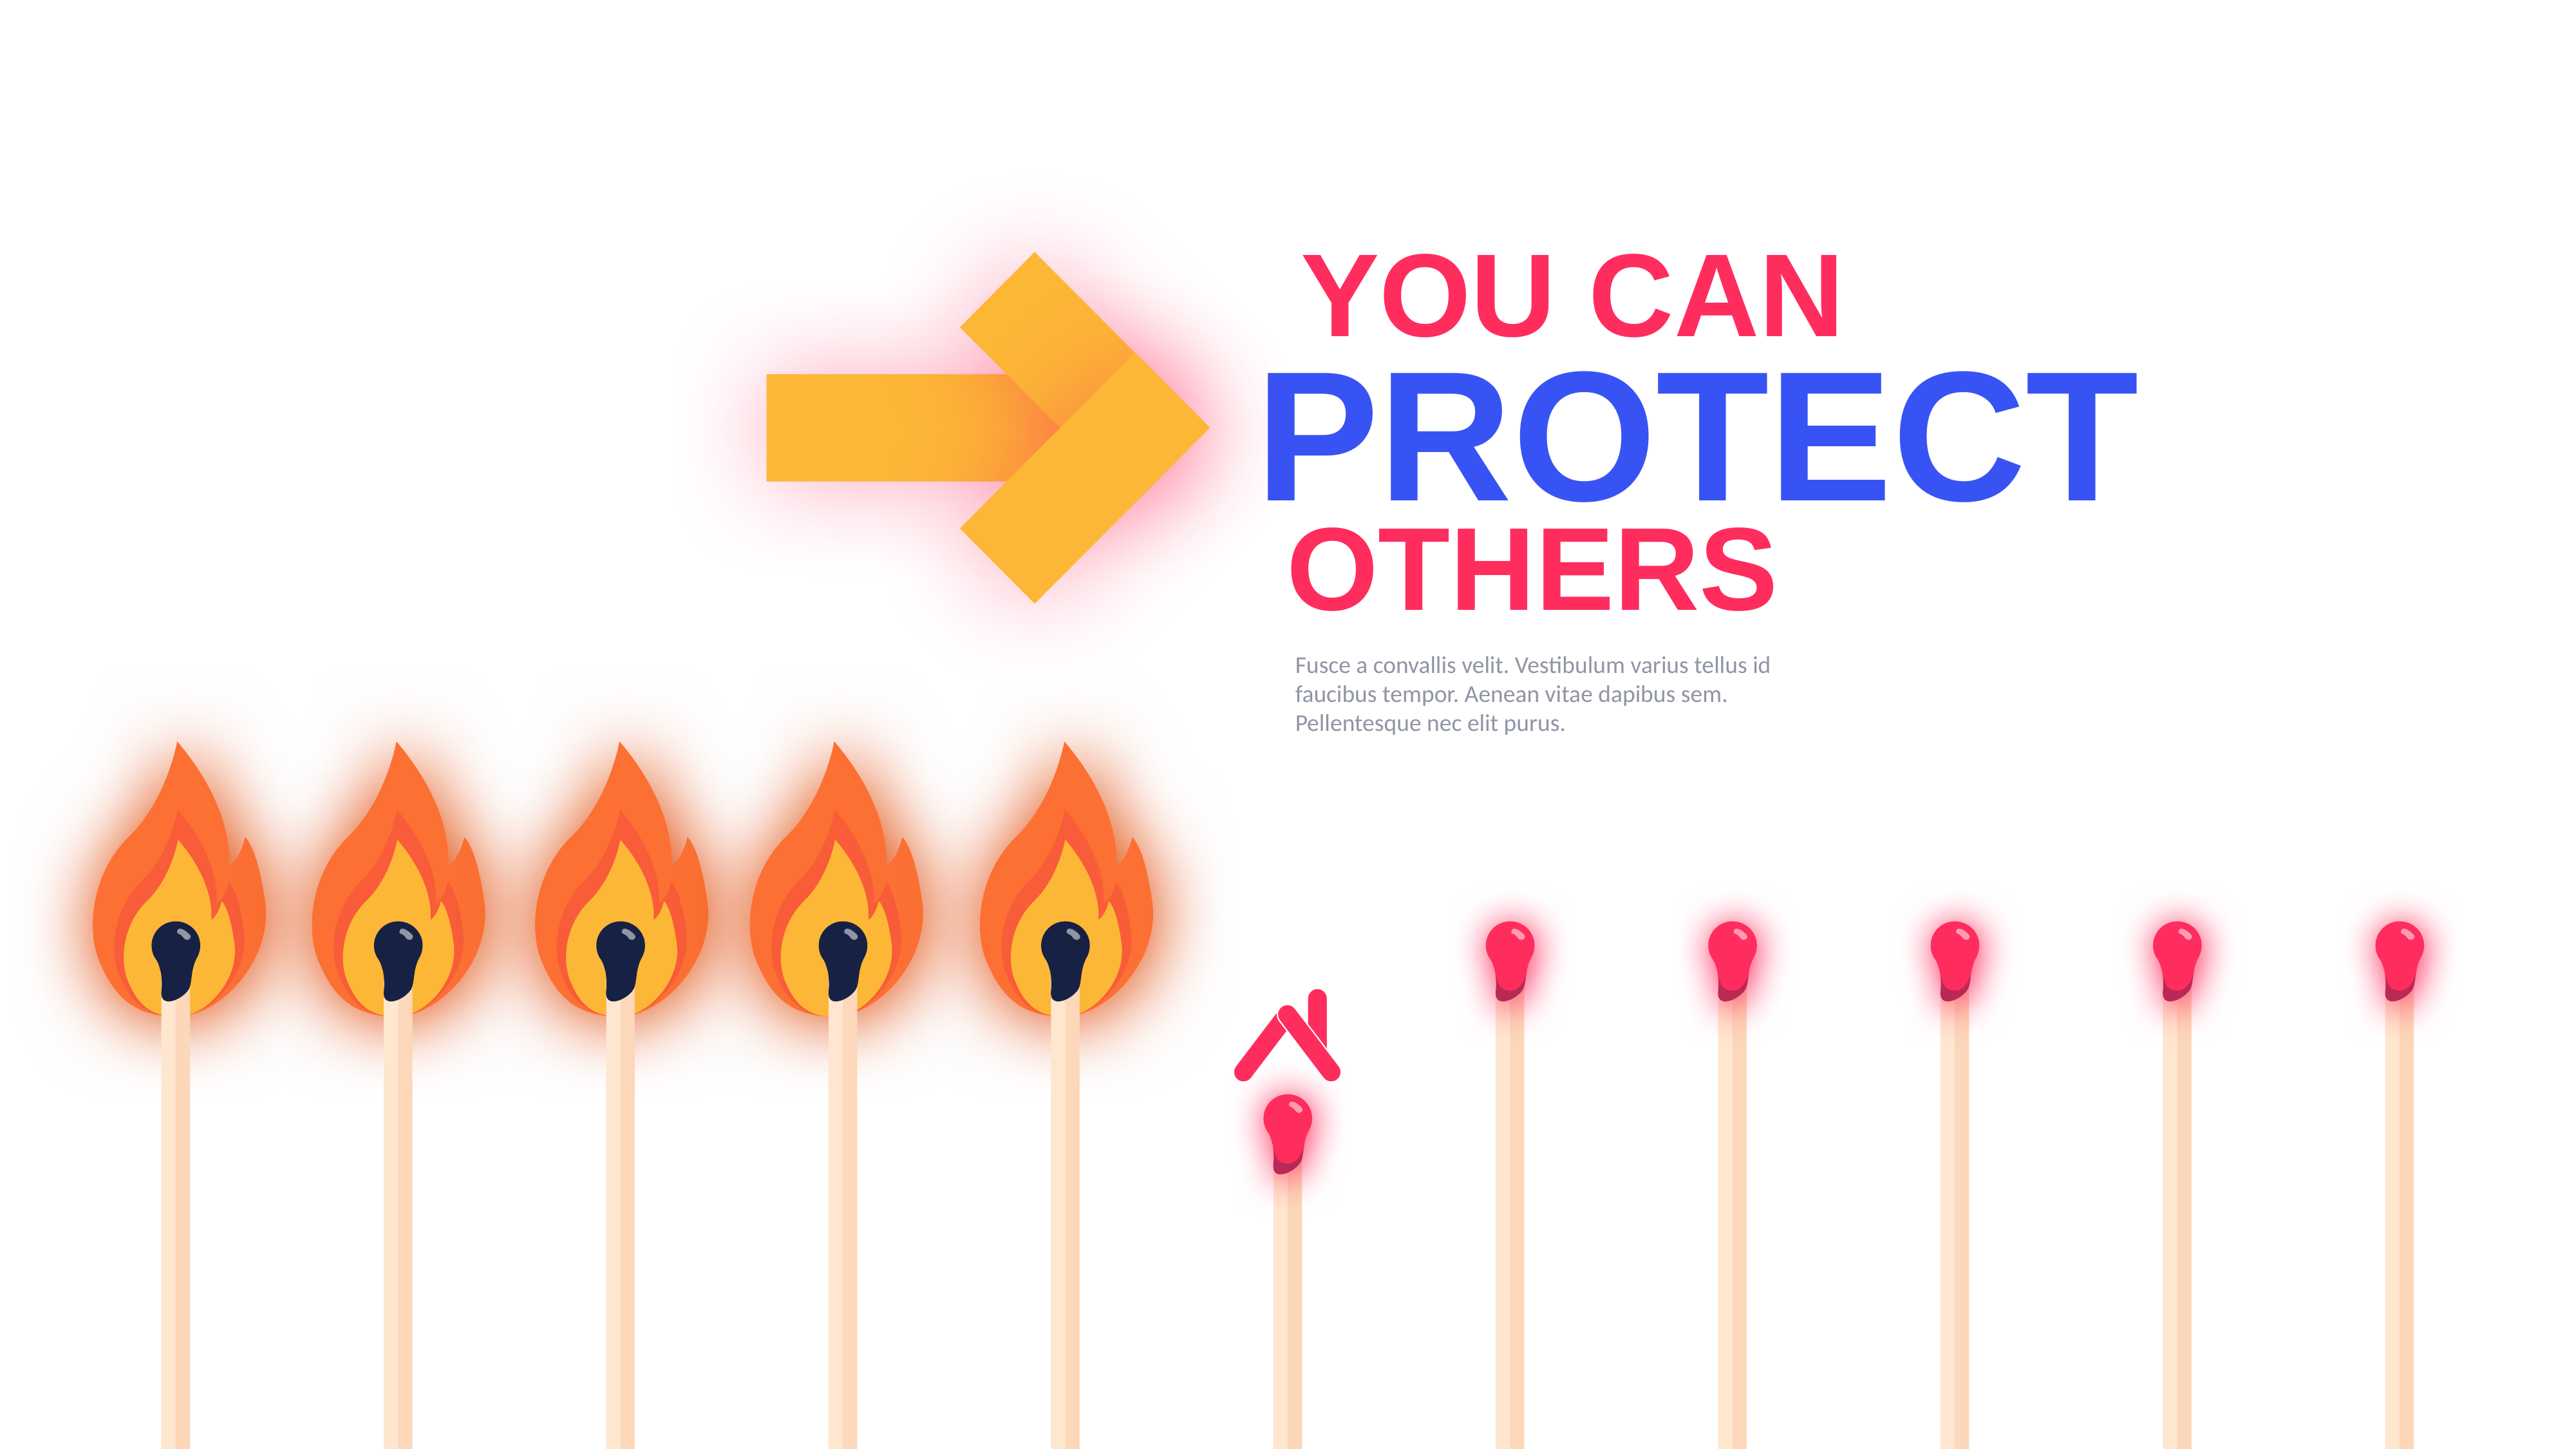

YOU CAN

PROTECT
OTHERS
Fusce a convallis velit. Vestibulum varius tellus id faucibus tempor. Aenean vitae dapibus sem. Pellentesque nec elit purus.